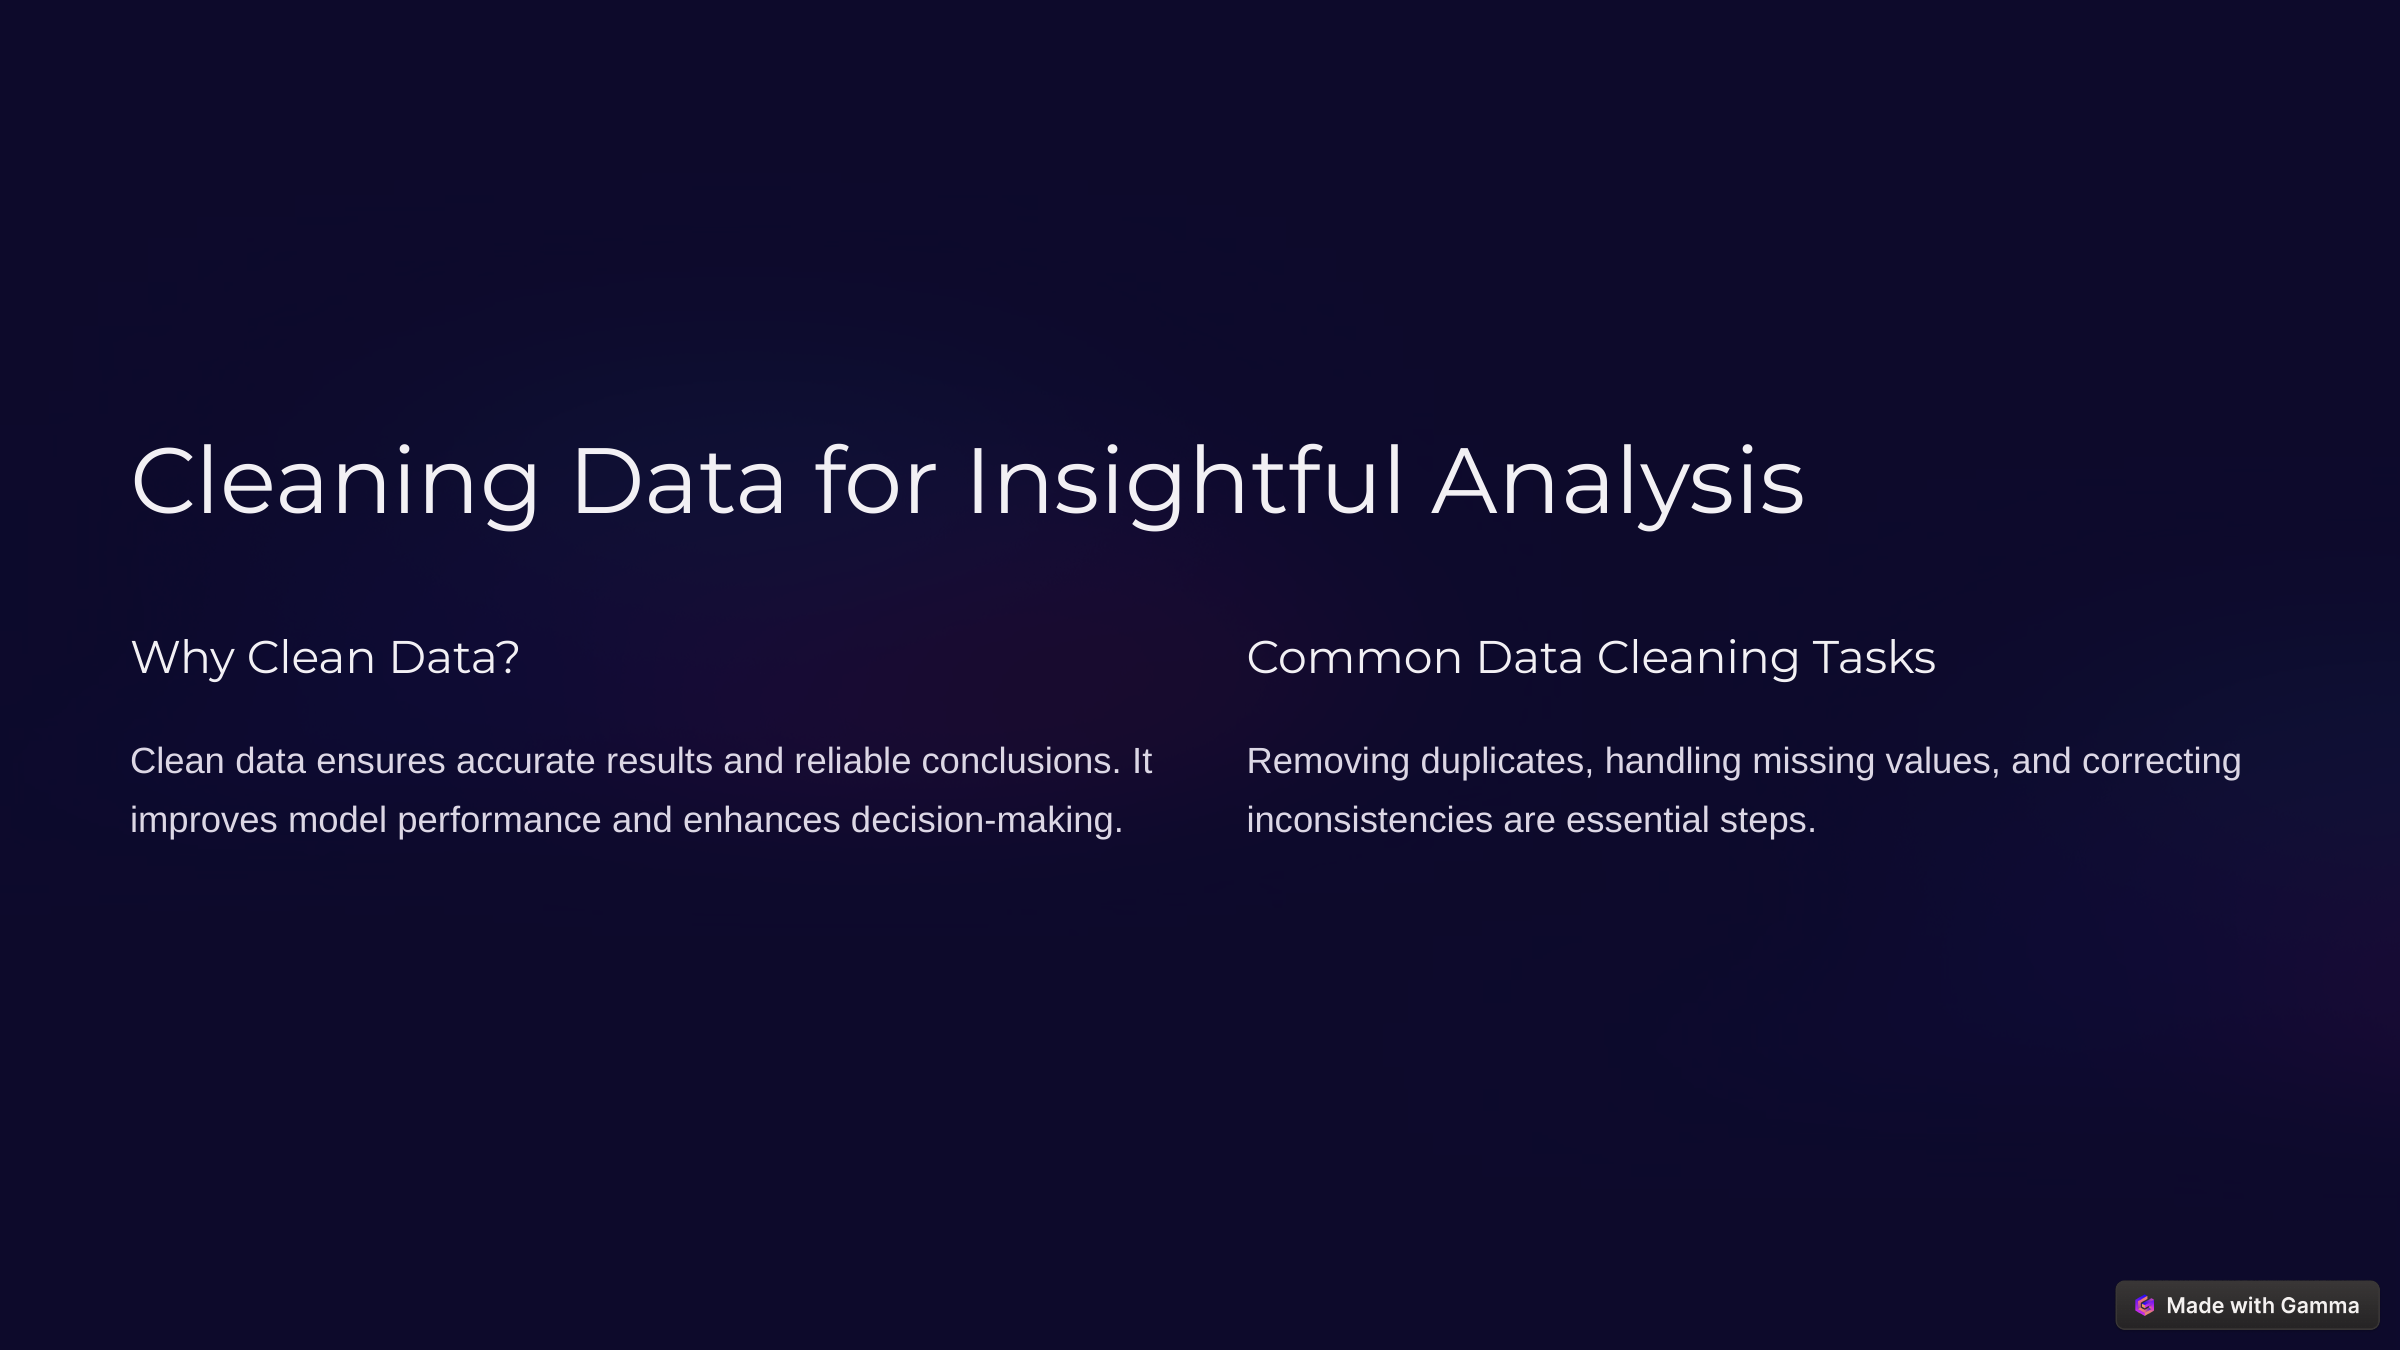

Cleaning Data for Insightful Analysis
Why Clean Data?
Common Data Cleaning Tasks
Clean data ensures accurate results and reliable conclusions. It improves model performance and enhances decision-making.
Removing duplicates, handling missing values, and correcting inconsistencies are essential steps.